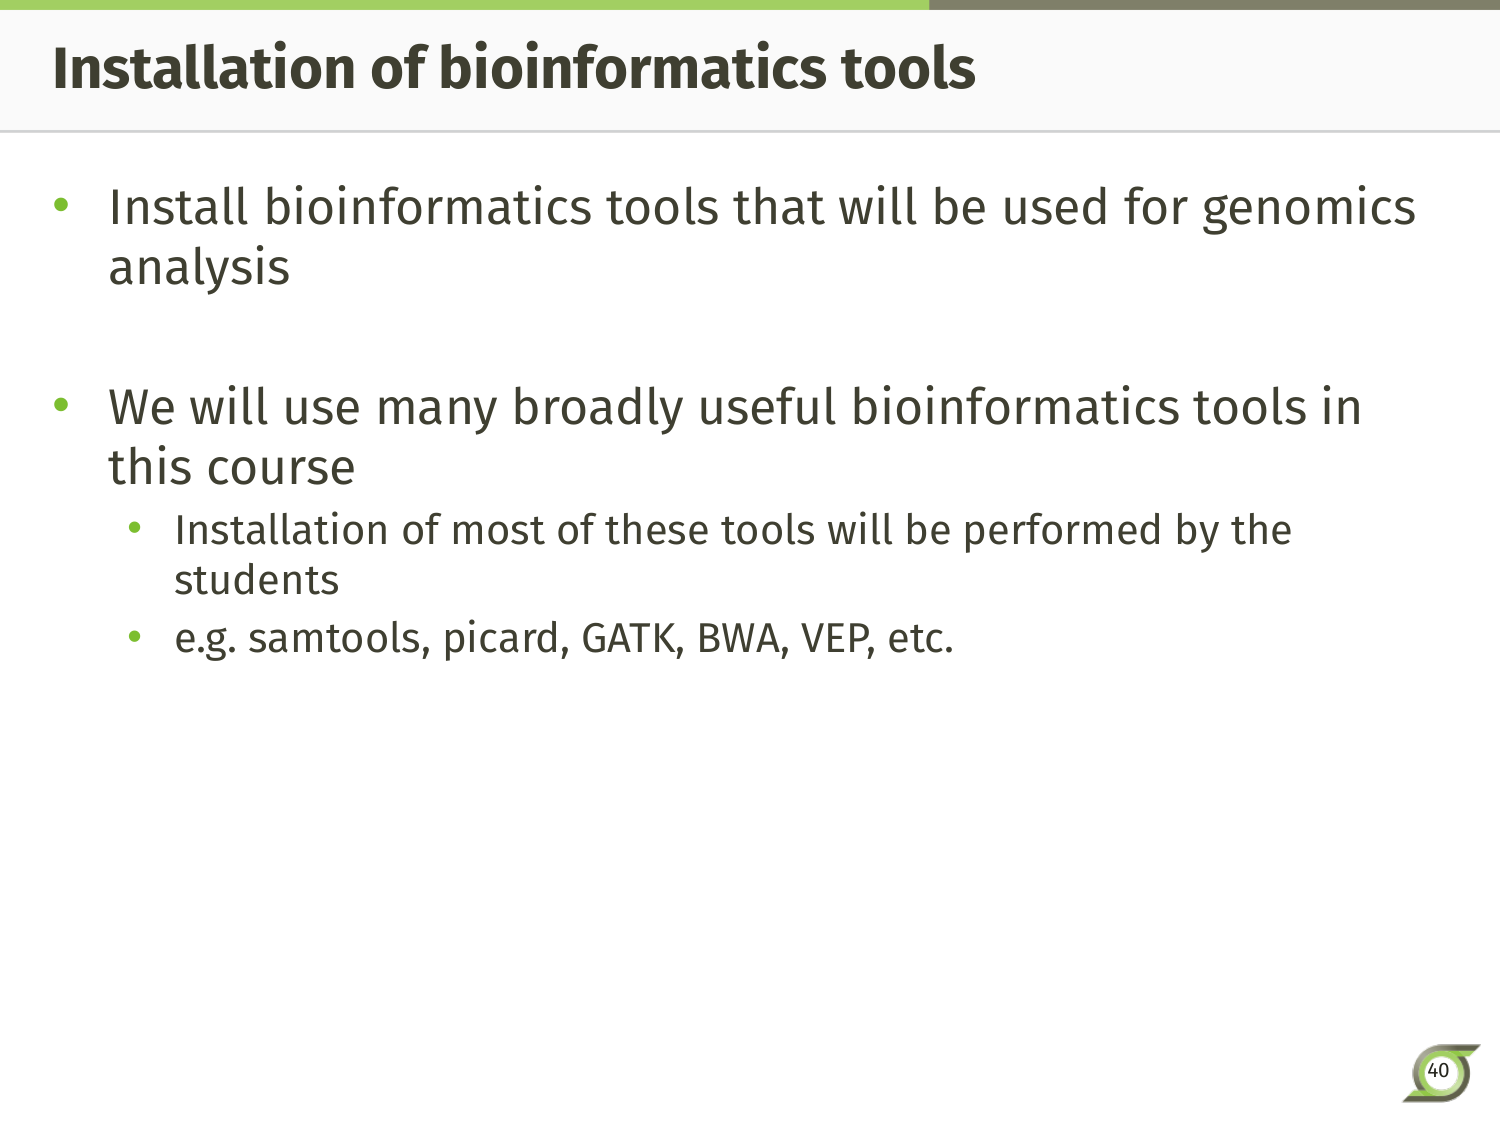

# Installation of bioinformatics tools
Install bioinformatics tools that will be used for genomics analysis

We will use many broadly useful bioinformatics tools in this course
Installation of most of these tools will be performed by the students
e.g. samtools, picard, GATK, BWA, VEP, etc.